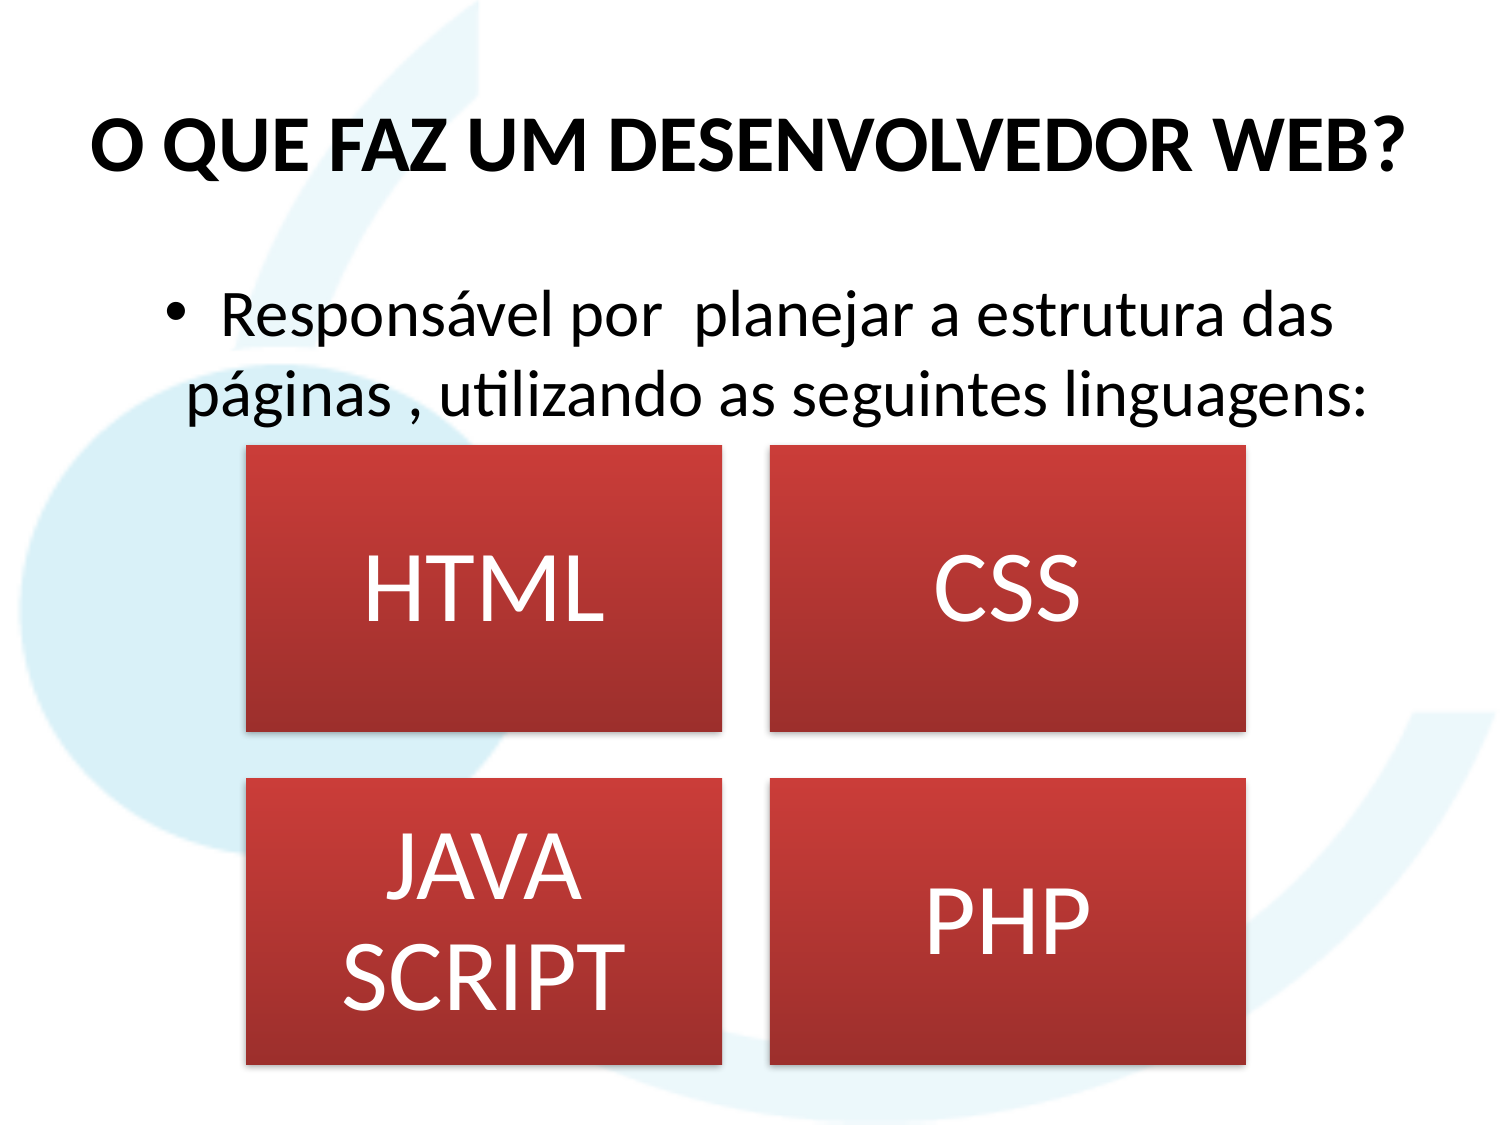

# O QUE FAZ UM DESENVOLVEDOR WEB?
Responsável por  planejar a estrutura das páginas , utilizando as seguintes linguagens:
HTML
CSS
JAVA SCRIPT
PHP